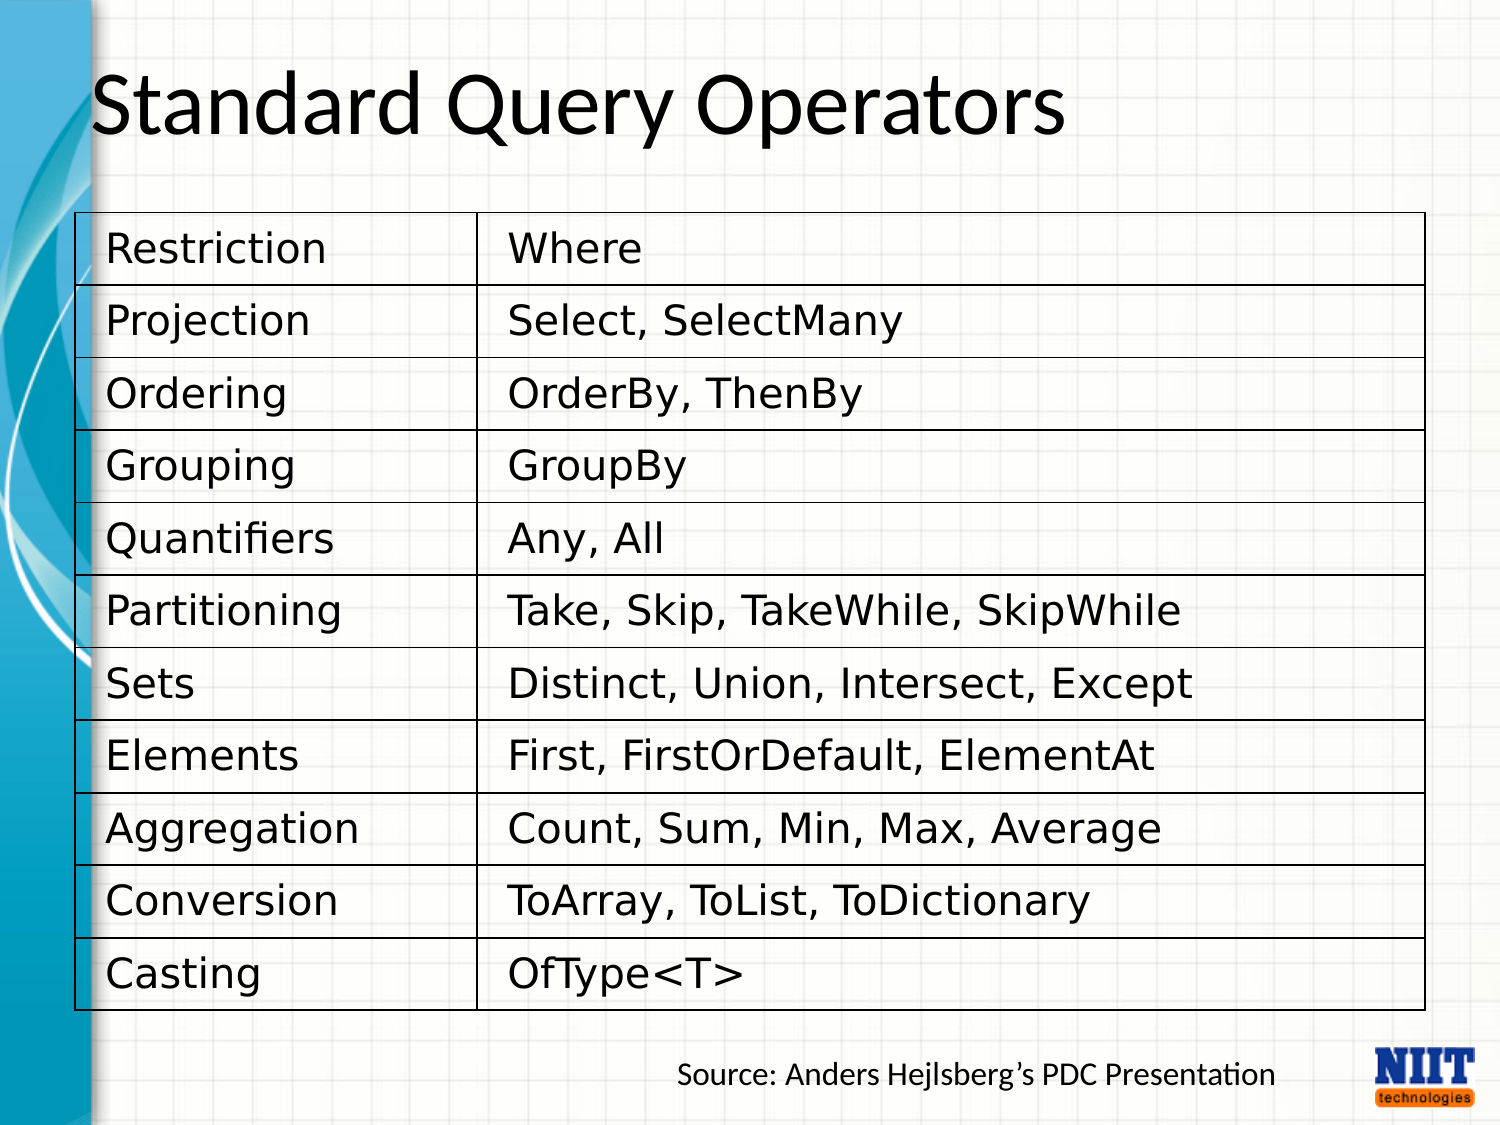

# Standard Query Operators
| Restriction | Where |
| --- | --- |
| Projection | Select, SelectMany |
| Ordering | OrderBy, ThenBy |
| Grouping | GroupBy |
| Quantifiers | Any, All |
| Partitioning | Take, Skip, TakeWhile, SkipWhile |
| Sets | Distinct, Union, Intersect, Except |
| Elements | First, FirstOrDefault, ElementAt |
| Aggregation | Count, Sum, Min, Max, Average |
| Conversion | ToArray, ToList, ToDictionary |
| Casting | OfType<T> |
Source: Anders Hejlsberg’s PDC Presentation